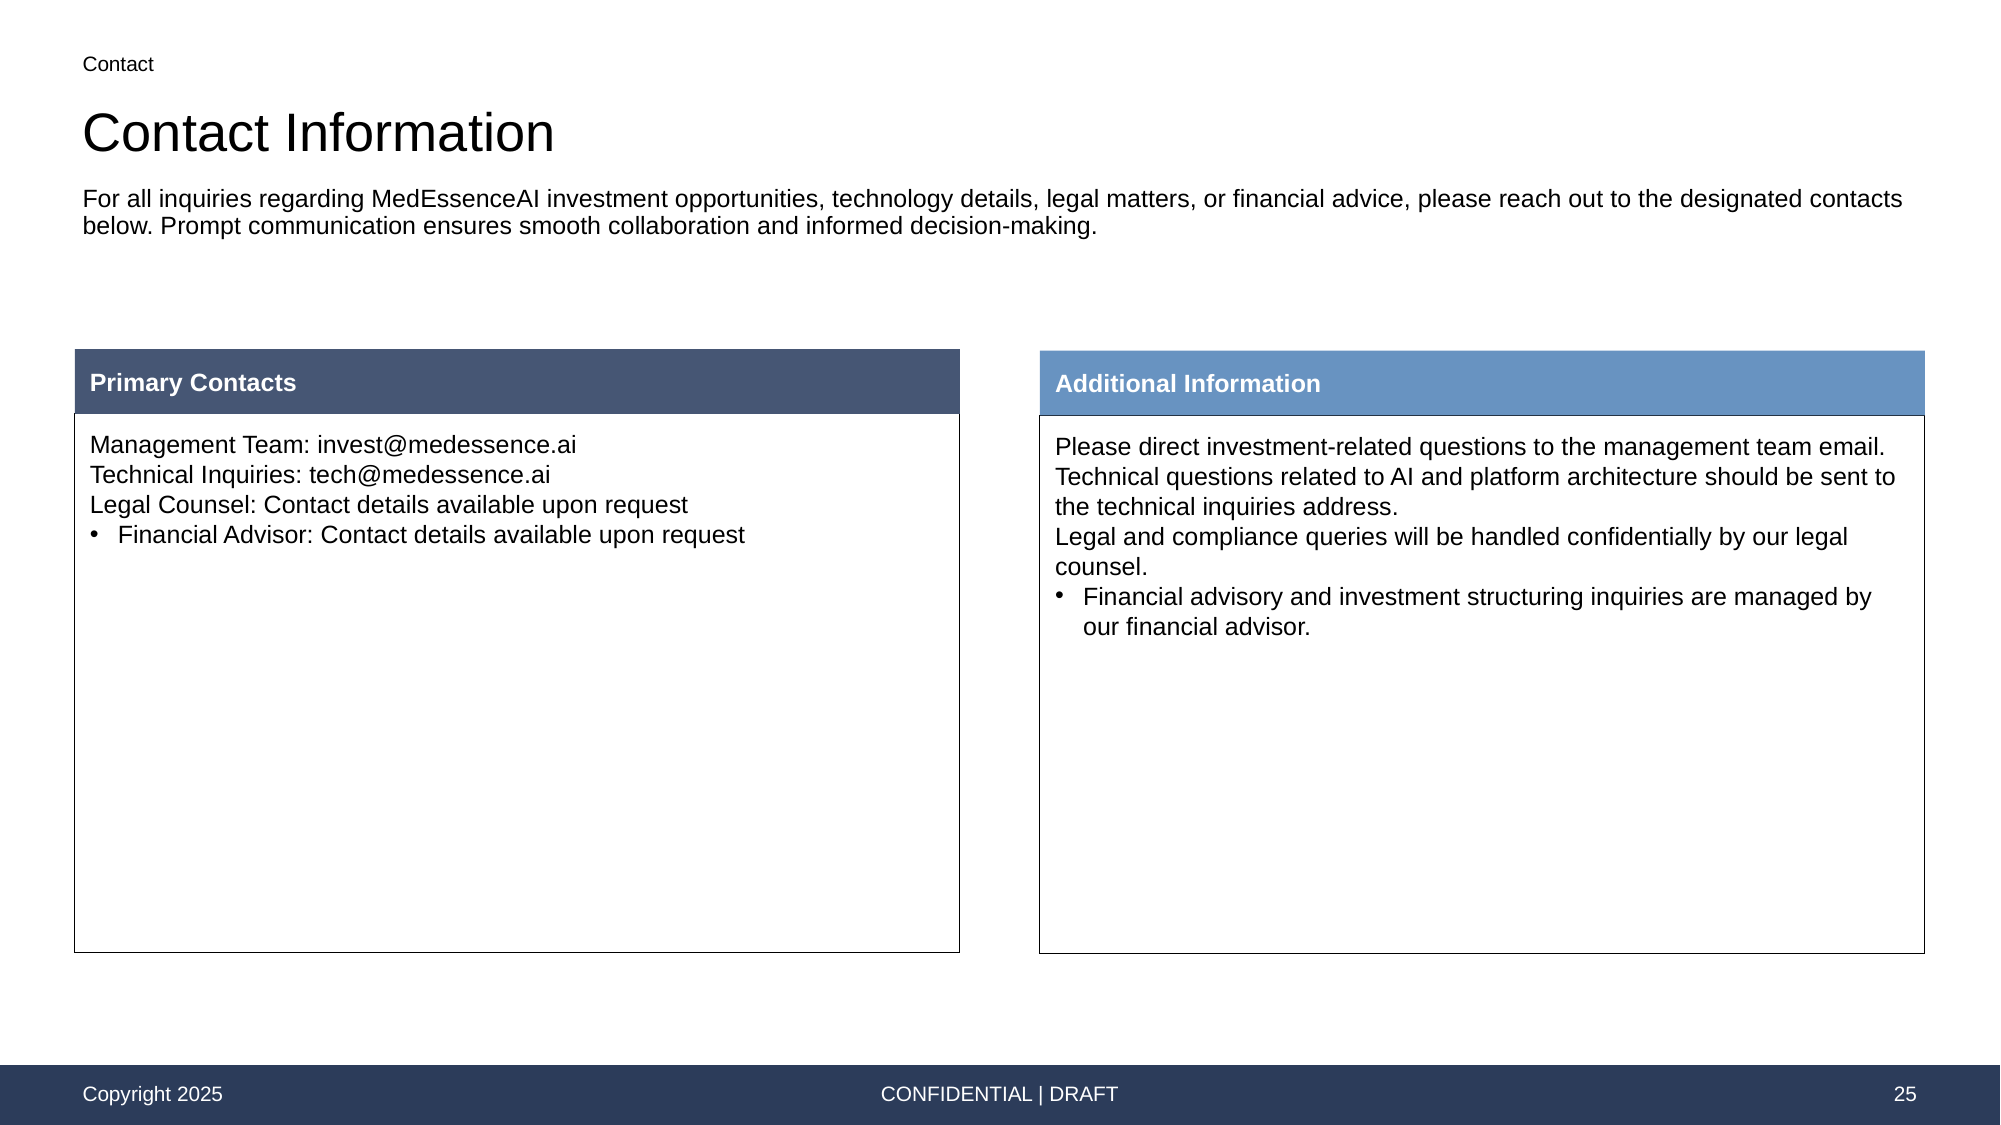

Contact
# Contact Information
For all inquiries regarding MedEssenceAI investment opportunities, technology details, legal matters, or financial advice, please reach out to the designated contacts below. Prompt communication ensures smooth collaboration and informed decision-making.
Primary Contacts
Additional Information
Management Team: invest@medessence.ai
Technical Inquiries: tech@medessence.ai
Legal Counsel: Contact details available upon request
Financial Advisor: Contact details available upon request
Please direct investment-related questions to the management team email.
Technical questions related to AI and platform architecture should be sent to the technical inquiries address.
Legal and compliance queries will be handled confidentially by our legal counsel.
Financial advisory and investment structuring inquiries are managed by our financial advisor.
CONFIDENTIAL | DRAFT
25